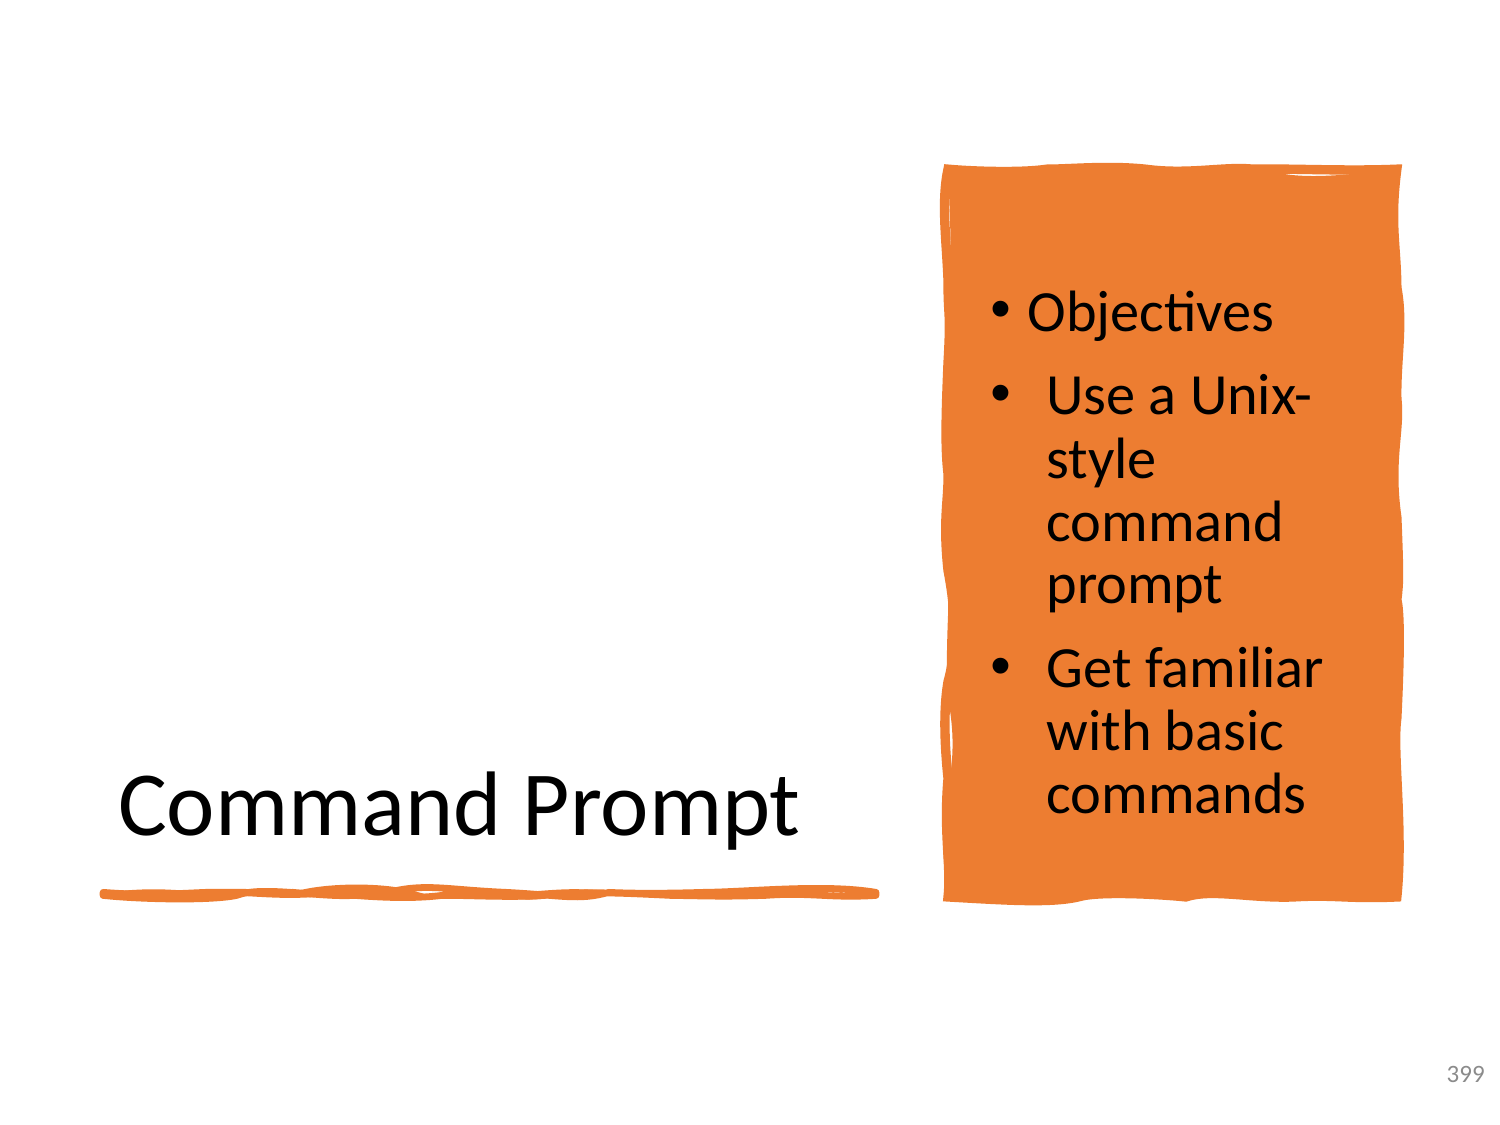

# Command Prompt
Objectives
Use a Unix-style command prompt
Get familiar with basic commands
399